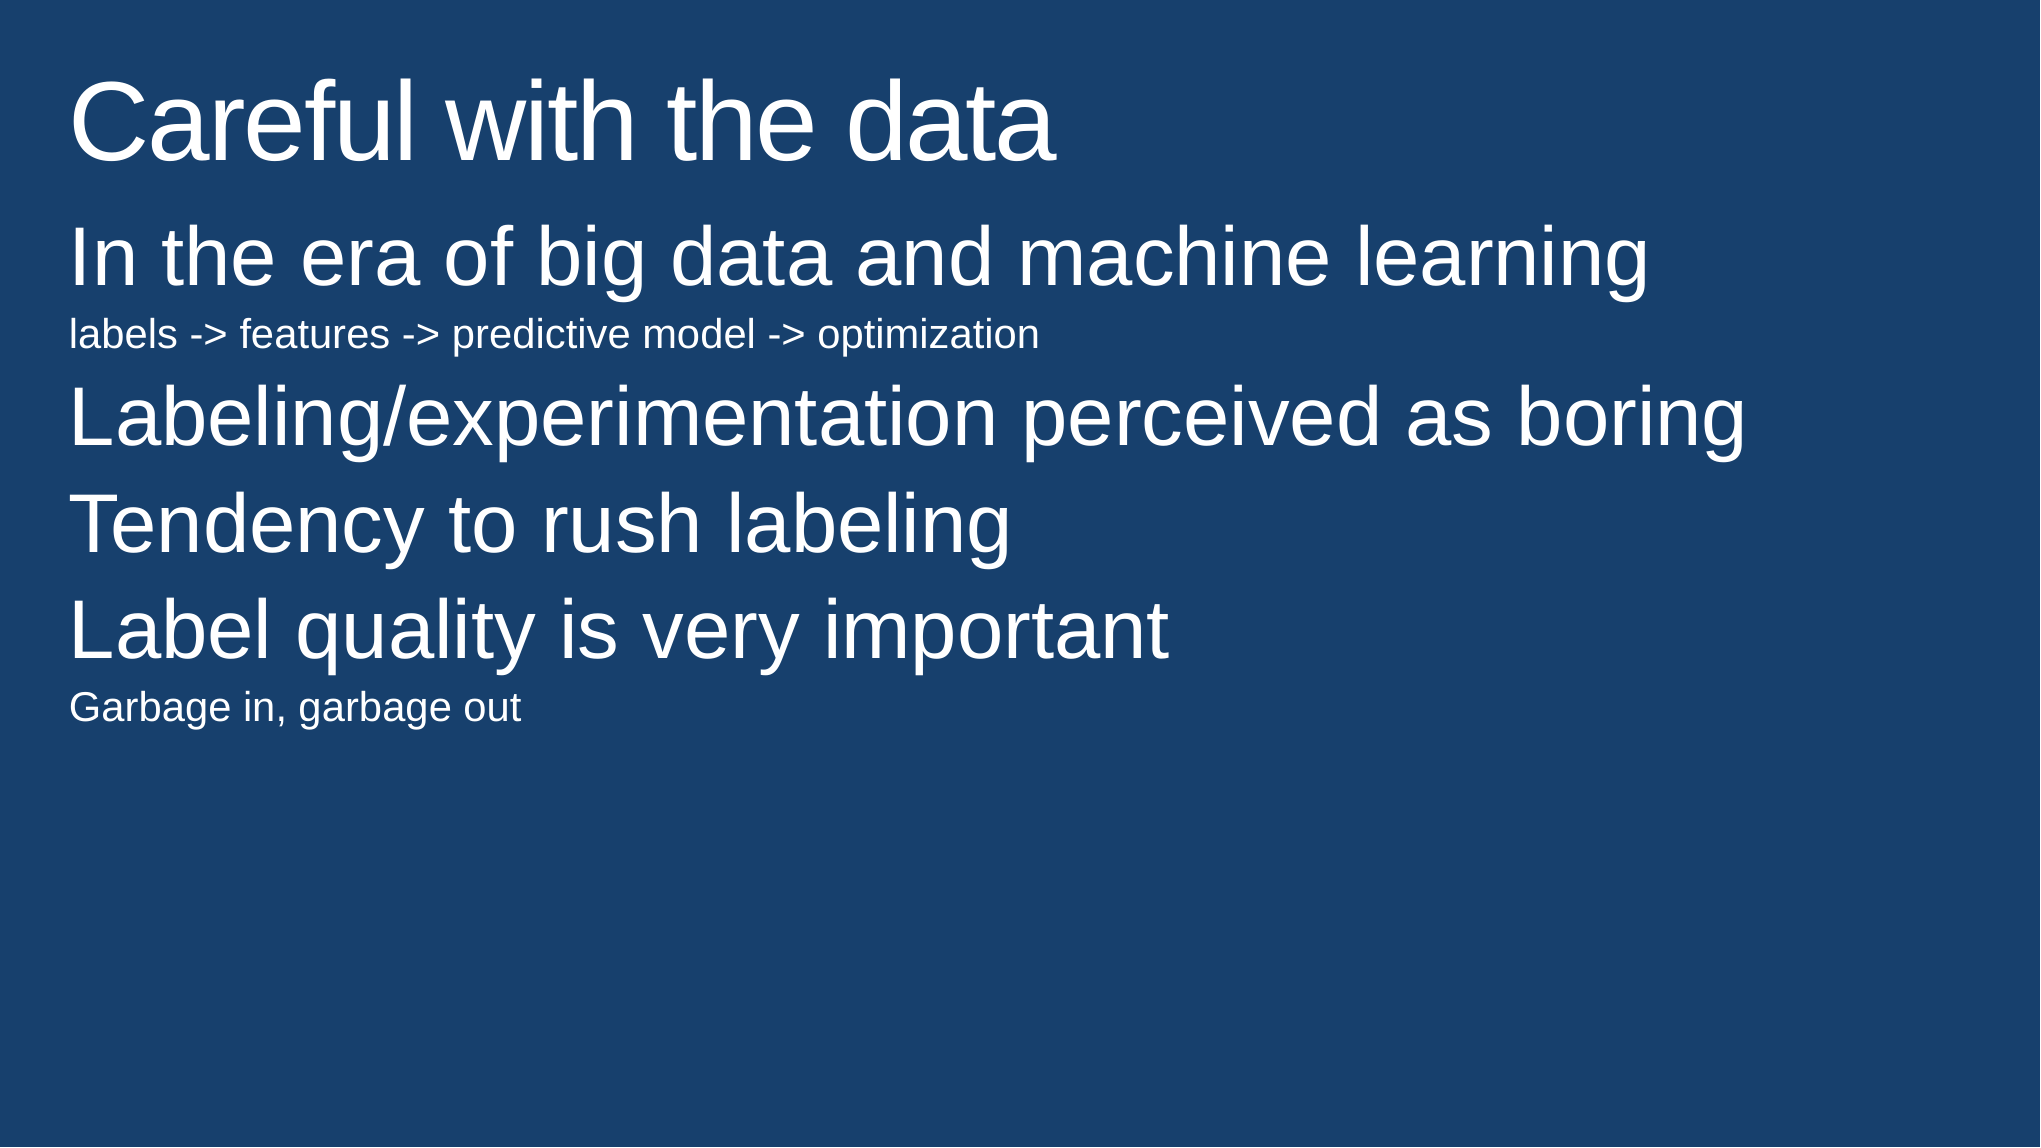

# Careful with the data
In the era of big data and machine learning
labels -> features -> predictive model -> optimization
Labeling/experimentation perceived as boring
Tendency to rush labeling
Label quality is very important
Garbage in, garbage out